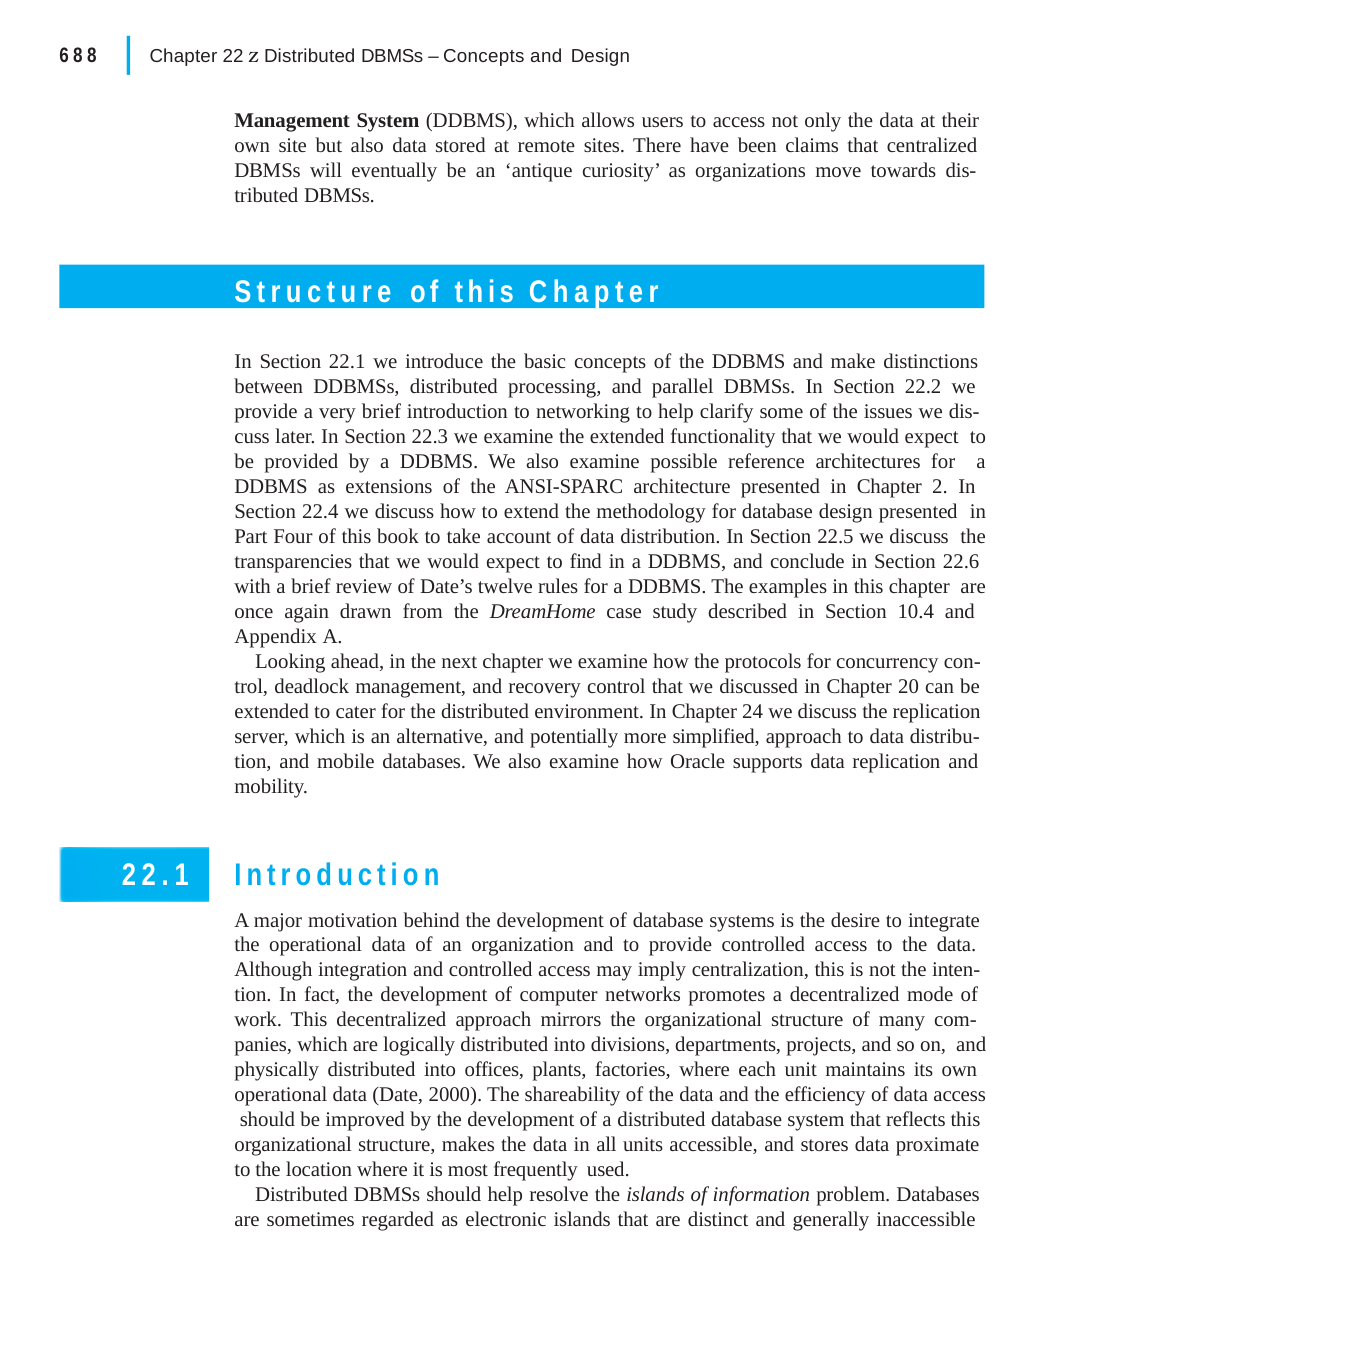

|
688
Chapter 22 z Distributed DBMSs – Concepts and Design
Management System (DDBMS), which allows users to access not only the data at their  own site but also data stored at remote sites. There have been claims that centralized  DBMSs will eventually be an ‘antique curiosity’ as organizations move towards dis-  tributed DBMSs.
Structure of this Chapter
In Section 22.1 we introduce the basic concepts of the DDBMS and make distinctions  between DDBMSs, distributed processing, and parallel DBMSs. In Section 22.2 we  provide a very brief introduction to networking to help clarify some of the issues we dis-  cuss later. In Section 22.3 we examine the extended functionality that we would expect  to be provided by a DDBMS. We also examine possible reference architectures for  a DDBMS as extensions of the ANSI-SPARC architecture presented in Chapter 2. In  Section 22.4 we discuss how to extend the methodology for database design presented  in Part Four of this book to take account of data distribution. In Section 22.5 we discuss  the transparencies that we would expect to find in a DDBMS, and conclude in Section 22.6  with a brief review of Date’s twelve rules for a DDBMS. The examples in this chapter  are once again drawn from the DreamHome case study described in Section 10.4 and  Appendix A.
Looking ahead, in the next chapter we examine how the protocols for concurrency con-  trol, deadlock management, and recovery control that we discussed in Chapter 20 can be  extended to cater for the distributed environment. In Chapter 24 we discuss the replication  server, which is an alternative, and potentially more simplified, approach to data distribu-  tion, and mobile databases. We also examine how Oracle supports data replication and  mobility.
Introduction
A major motivation behind the development of database systems is the desire to integrate  the operational data of an organization and to provide controlled access to the data.  Although integration and controlled access may imply centralization, this is not the inten-  tion. In fact, the development of computer networks promotes a decentralized mode of  work. This decentralized approach mirrors the organizational structure of many com-  panies, which are logically distributed into divisions, departments, projects, and so on,  and physically distributed into offices, plants, factories, where each unit maintains its own  operational data (Date, 2000). The shareability of the data and the efficiency of data access  should be improved by the development of a distributed database system that reflects this  organizational structure, makes the data in all units accessible, and stores data proximate  to the location where it is most frequently used.
Distributed DBMSs should help resolve the islands of information problem. Databases  are sometimes regarded as electronic islands that are distinct and generally inaccessible

22.1